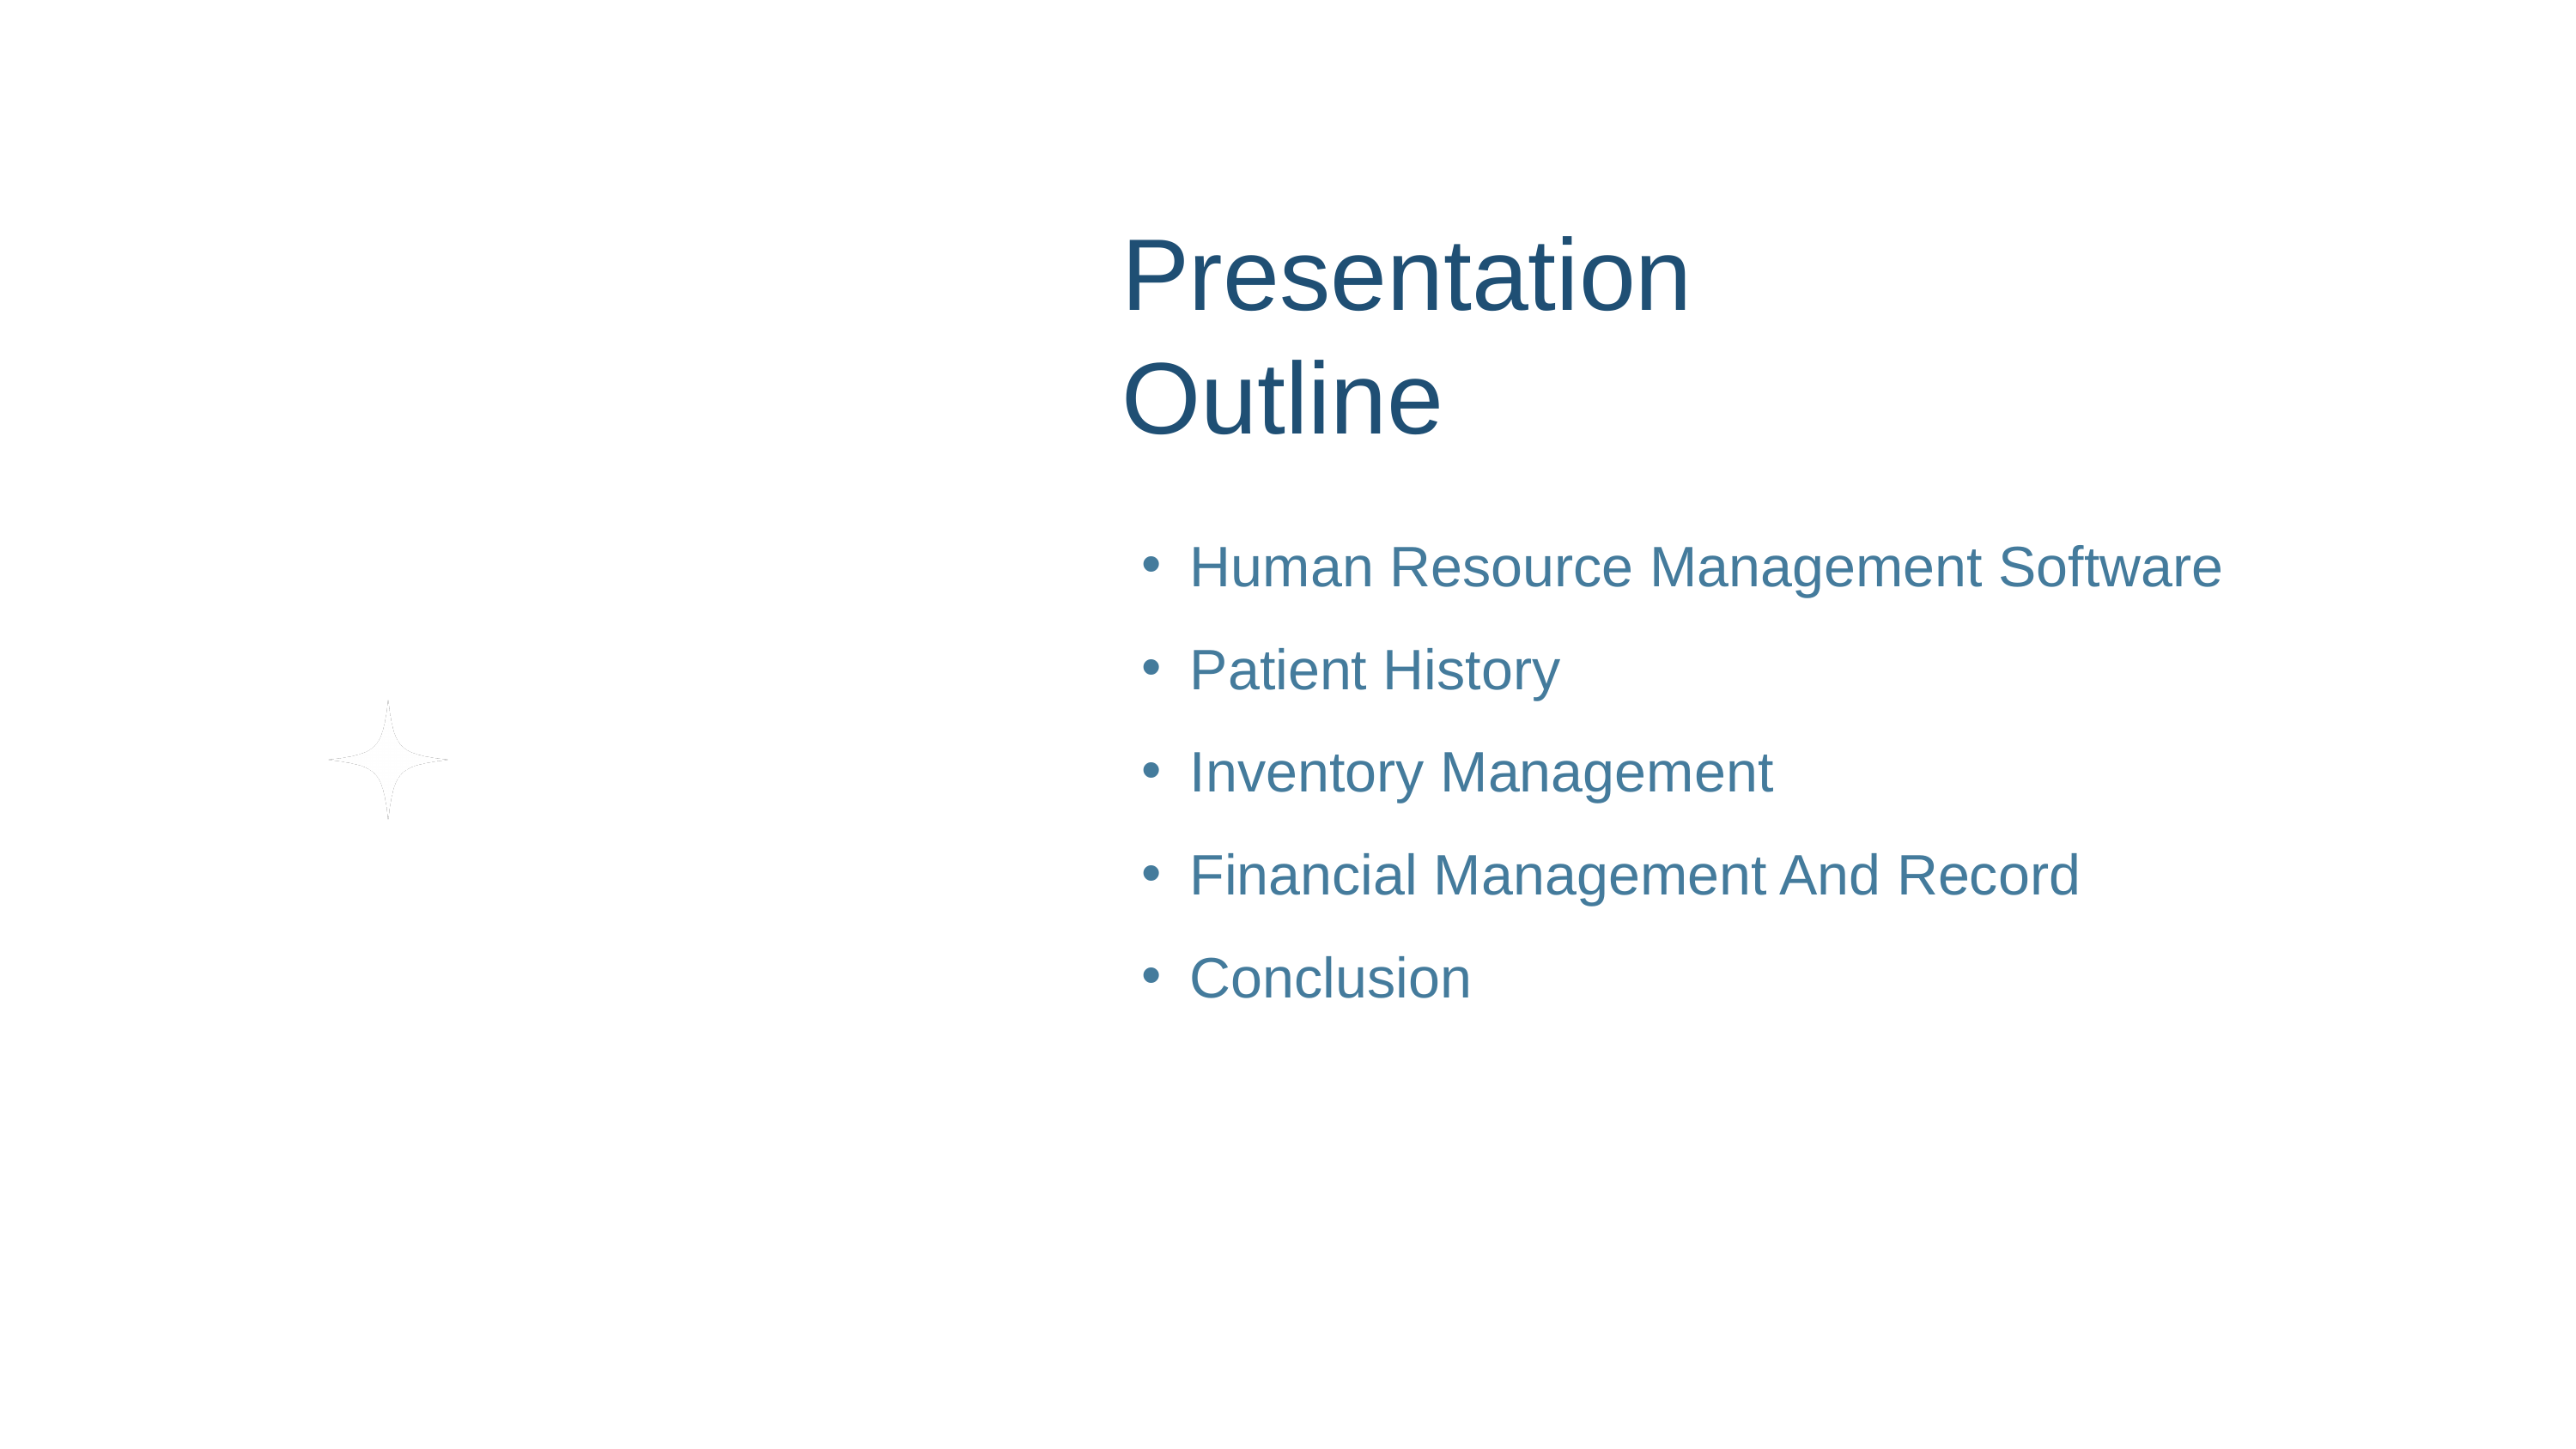

Presentation Outline
Human Resource Management Software
Patient History
Inventory Management
Financial Management And Record
Conclusion